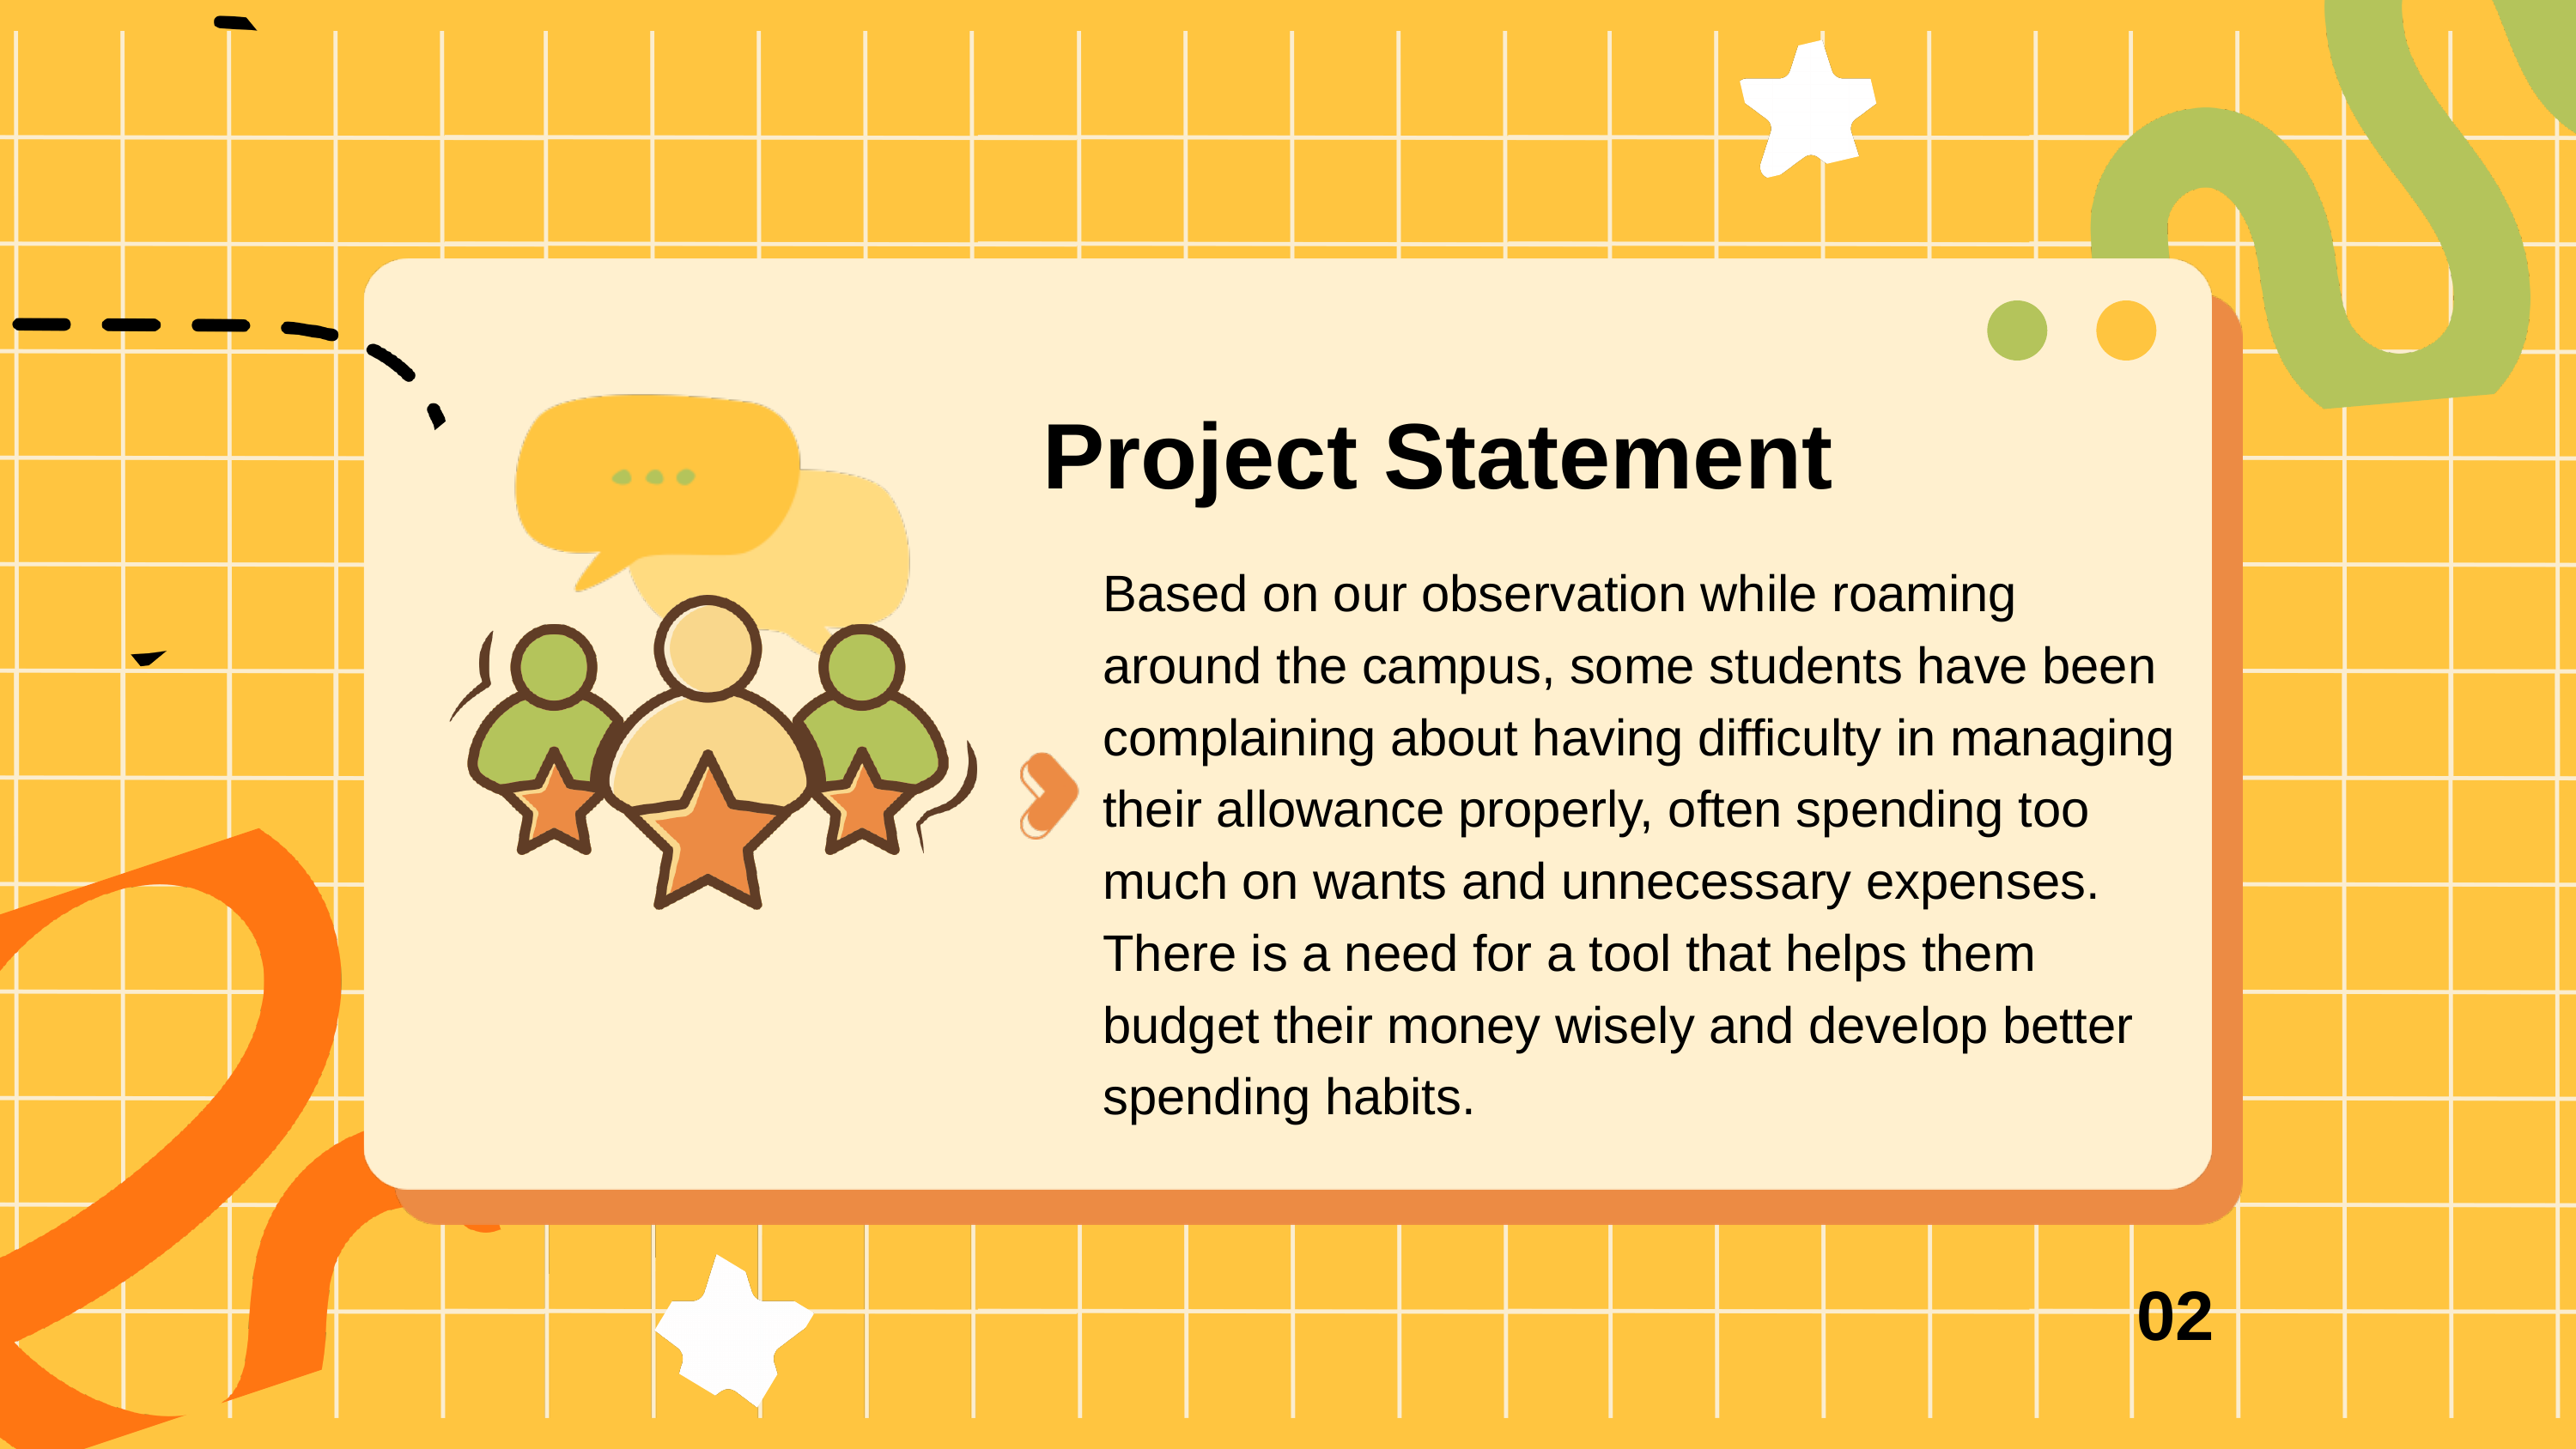

Project Statement

Based on our observation while roaming around the campus, some students have been complaining about having difficulty in managing their allowance properly, often spending too much on wants and unnecessary expenses. There is a need for a tool that helps them budget their money wisely and develop better spending habits.

02